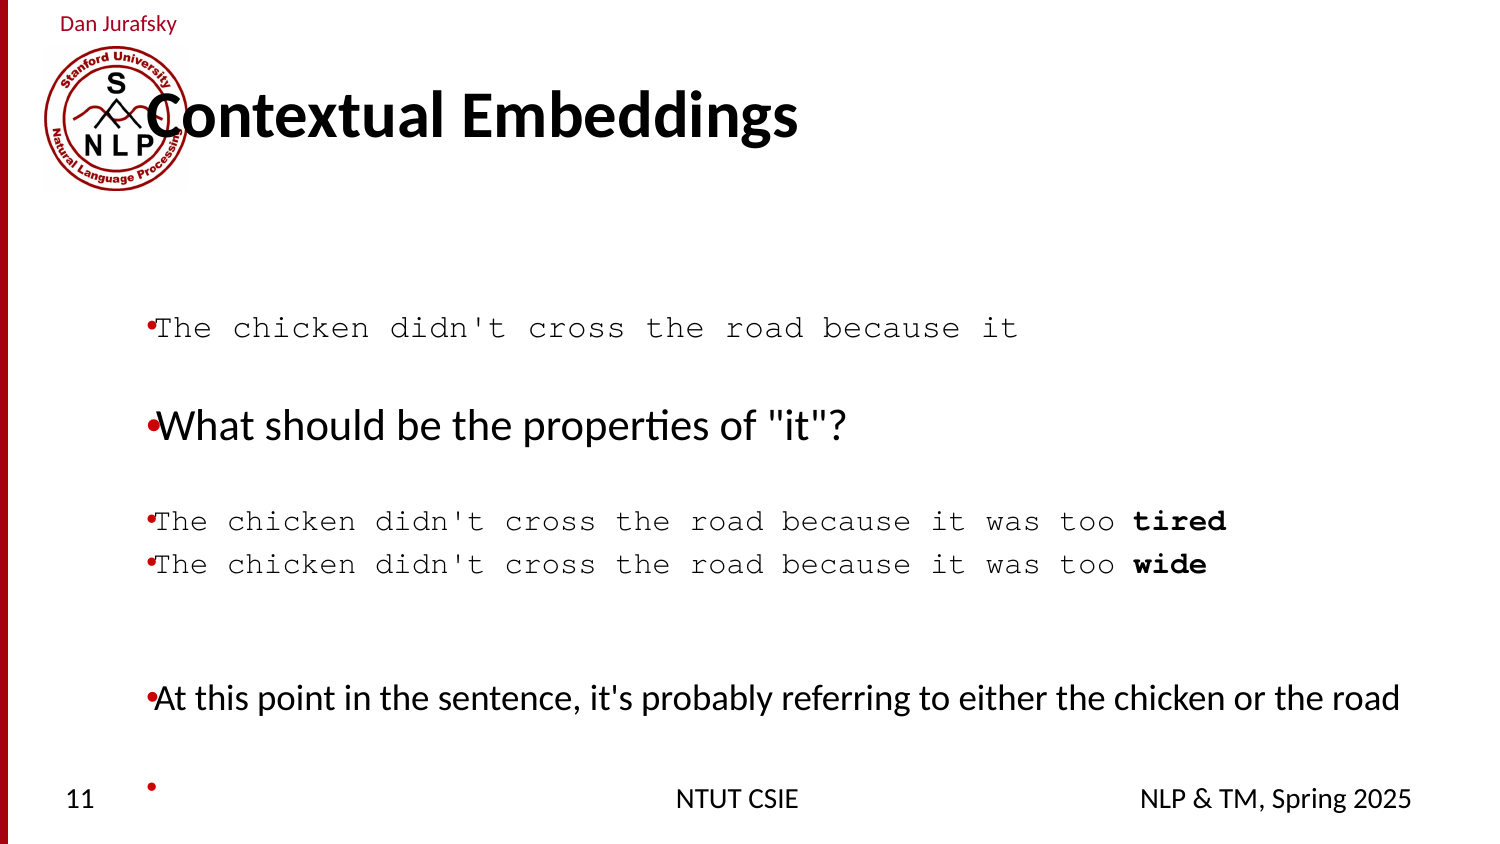

# Contextual Embeddings

The chicken didn't cross the road because it

What should be the properties of "it"?

The chicken didn't cross the road because it was too tired
The chicken didn't cross the road because it was too wide

At this point in the sentence, it's probably referring to either the chicken or the road

11
NTUT CSIE
NLP & TM, Spring 2025